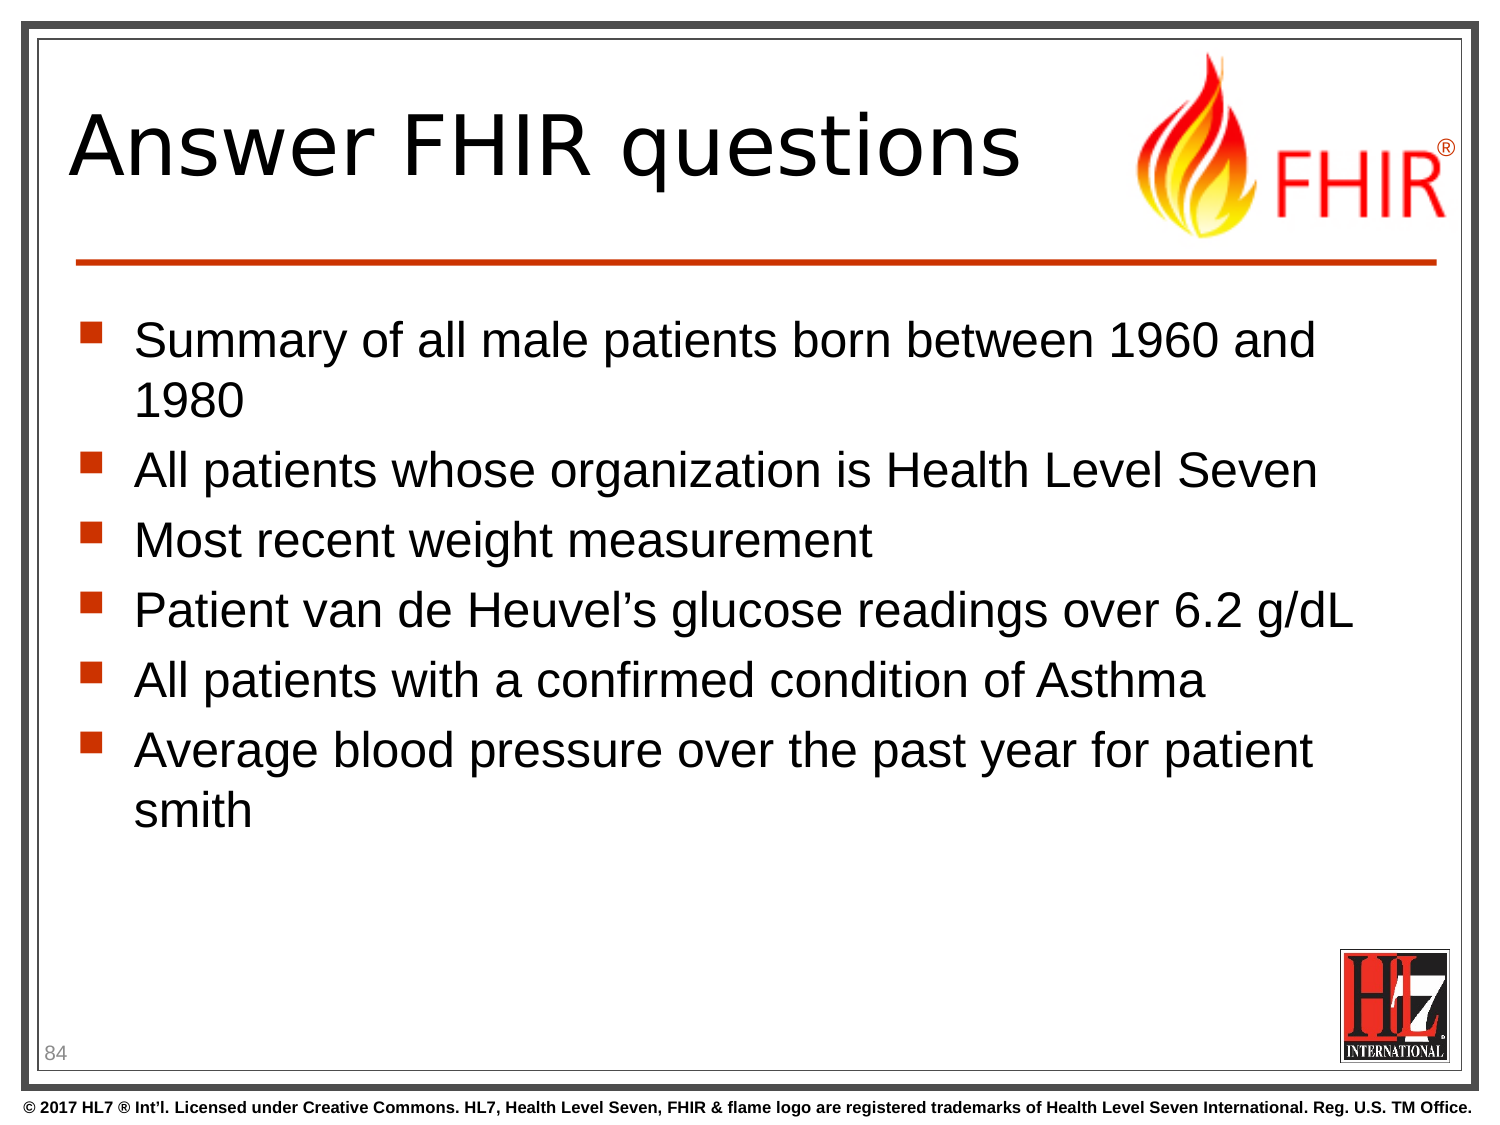

Summary of all male patients born between 1960 and 1980
All patients whose organization is Health Level Seven
Most recent weight measurement
Patient van de Heuvel’s glucose readings over 6.2 g/dL
All patients with a confirmed condition of Asthma
Average blood pressure over the past year for patient smith

# Answer FHIR questions
84